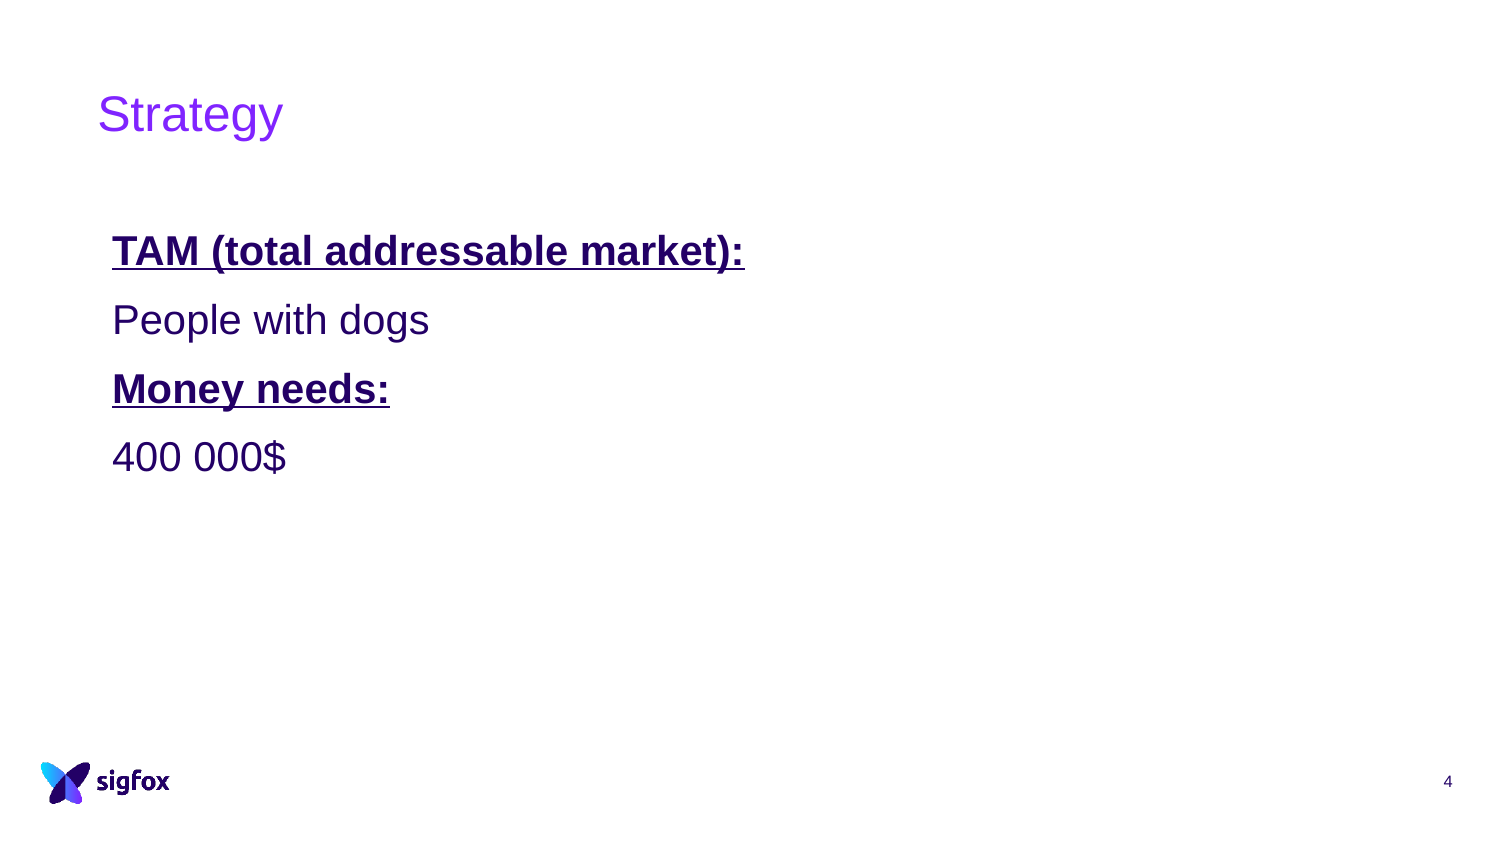

# Strategy
TAM (total addressable market):
People with dogs
Money needs:
400 000$

4